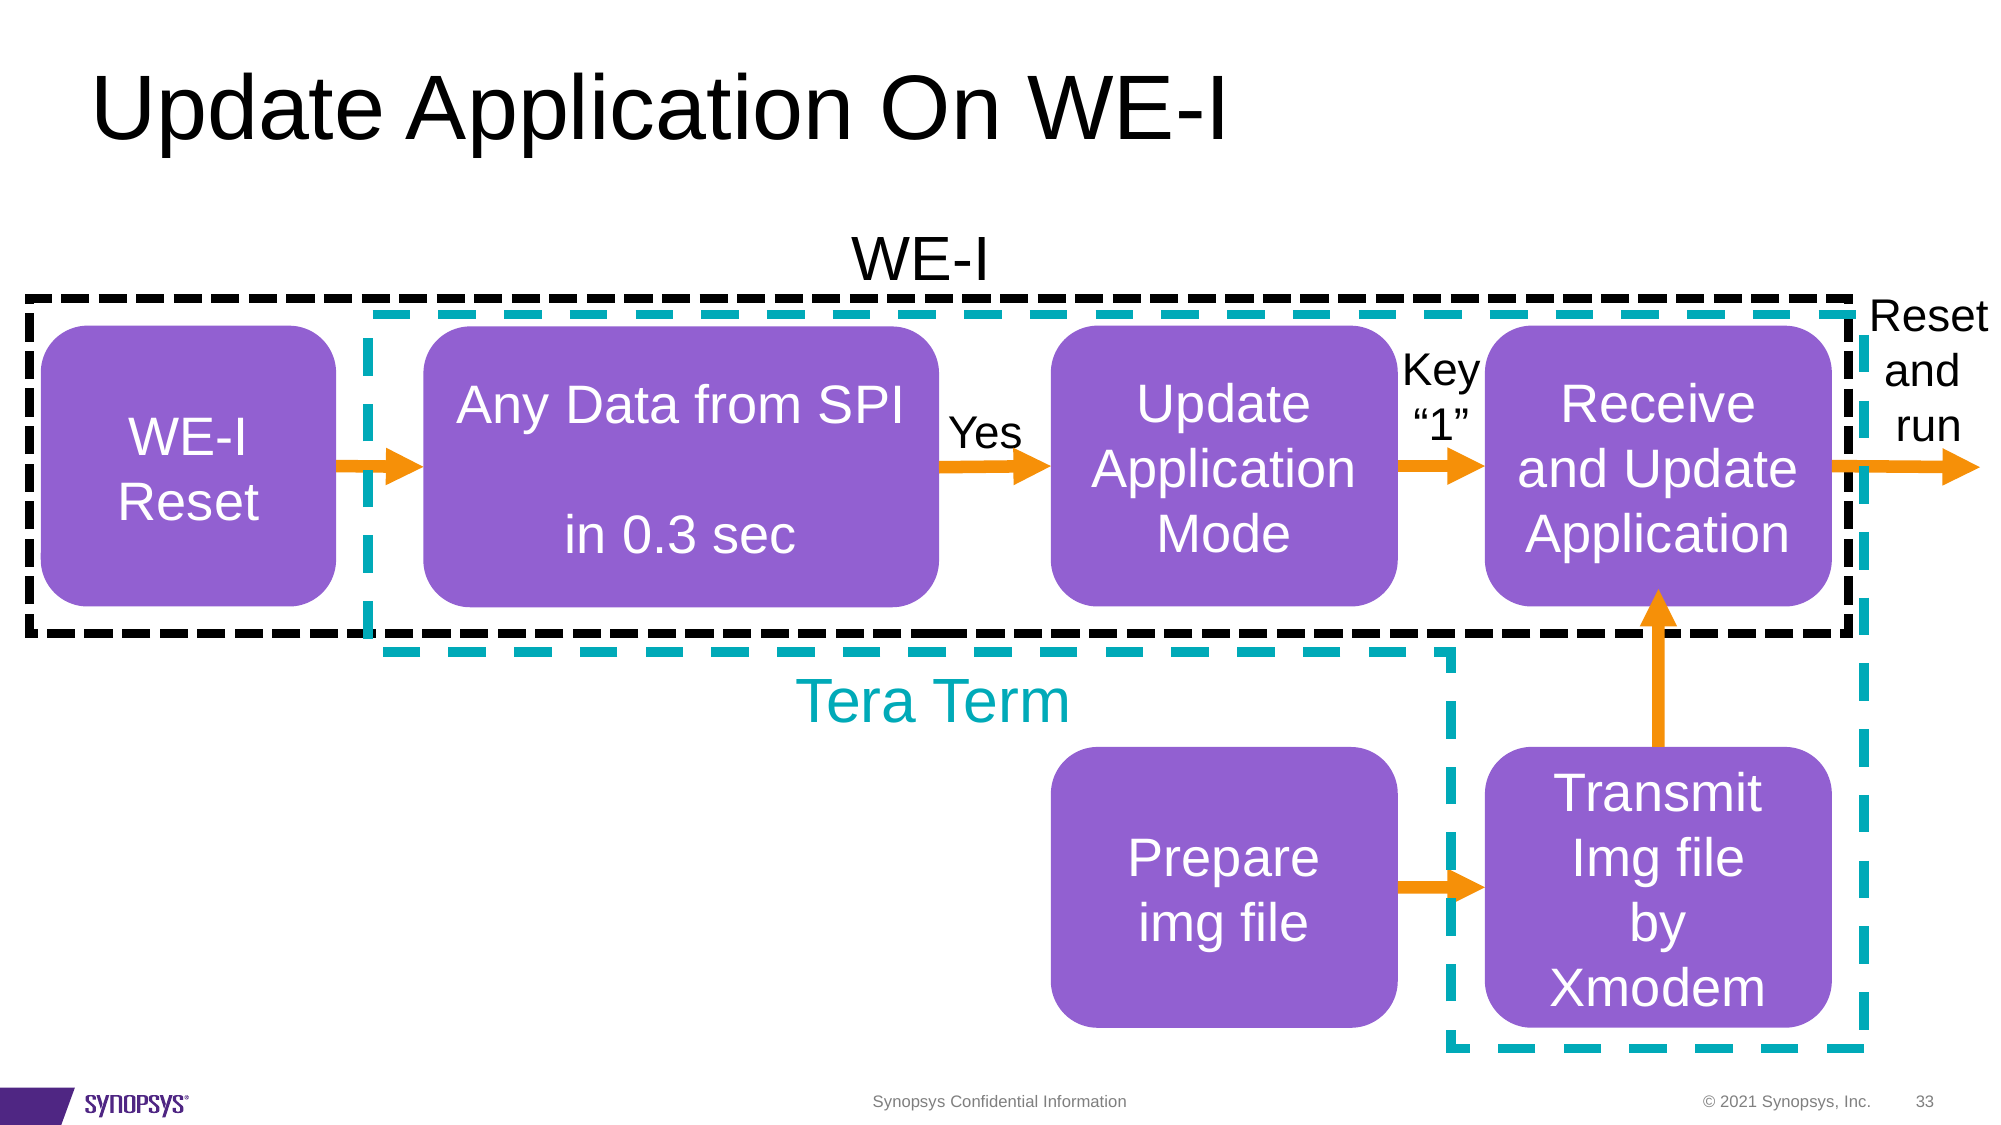

# Update Application On WE-I
WE-I
Reset
and
run

WE-I
Reset
Update
Application
Mode
Receive and Update Application
Any Data from SPI
in 0.3 sec
Key “1”
Yes
Tera Term
Transmit
Img file
by Xmodem
Prepare
img file